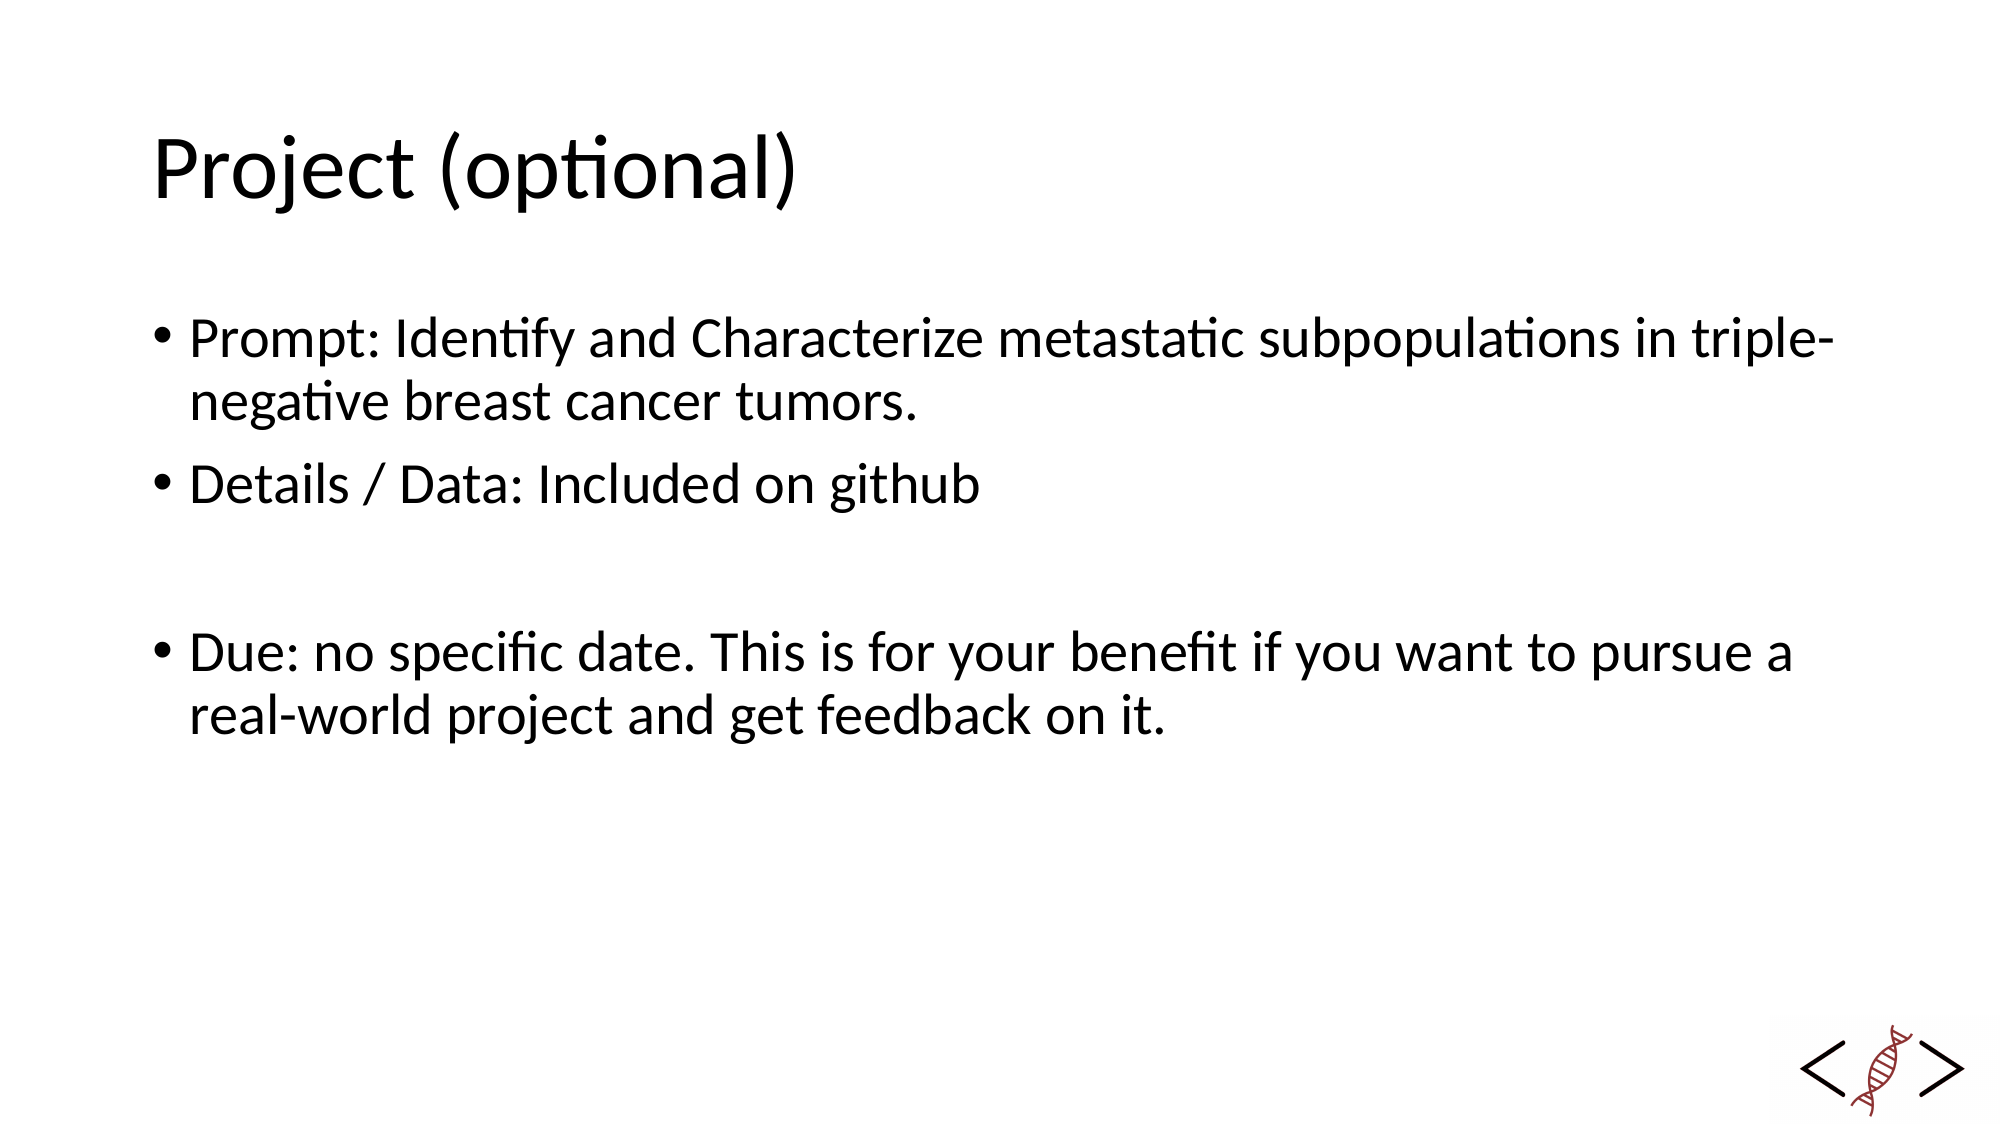

# Project (optional)
Prompt: Identify and Characterize metastatic subpopulations in triple-negative breast cancer tumors.
Details / Data: Included on github

Due: no specific date. This is for your benefit if you want to pursue a real-world project and get feedback on it.